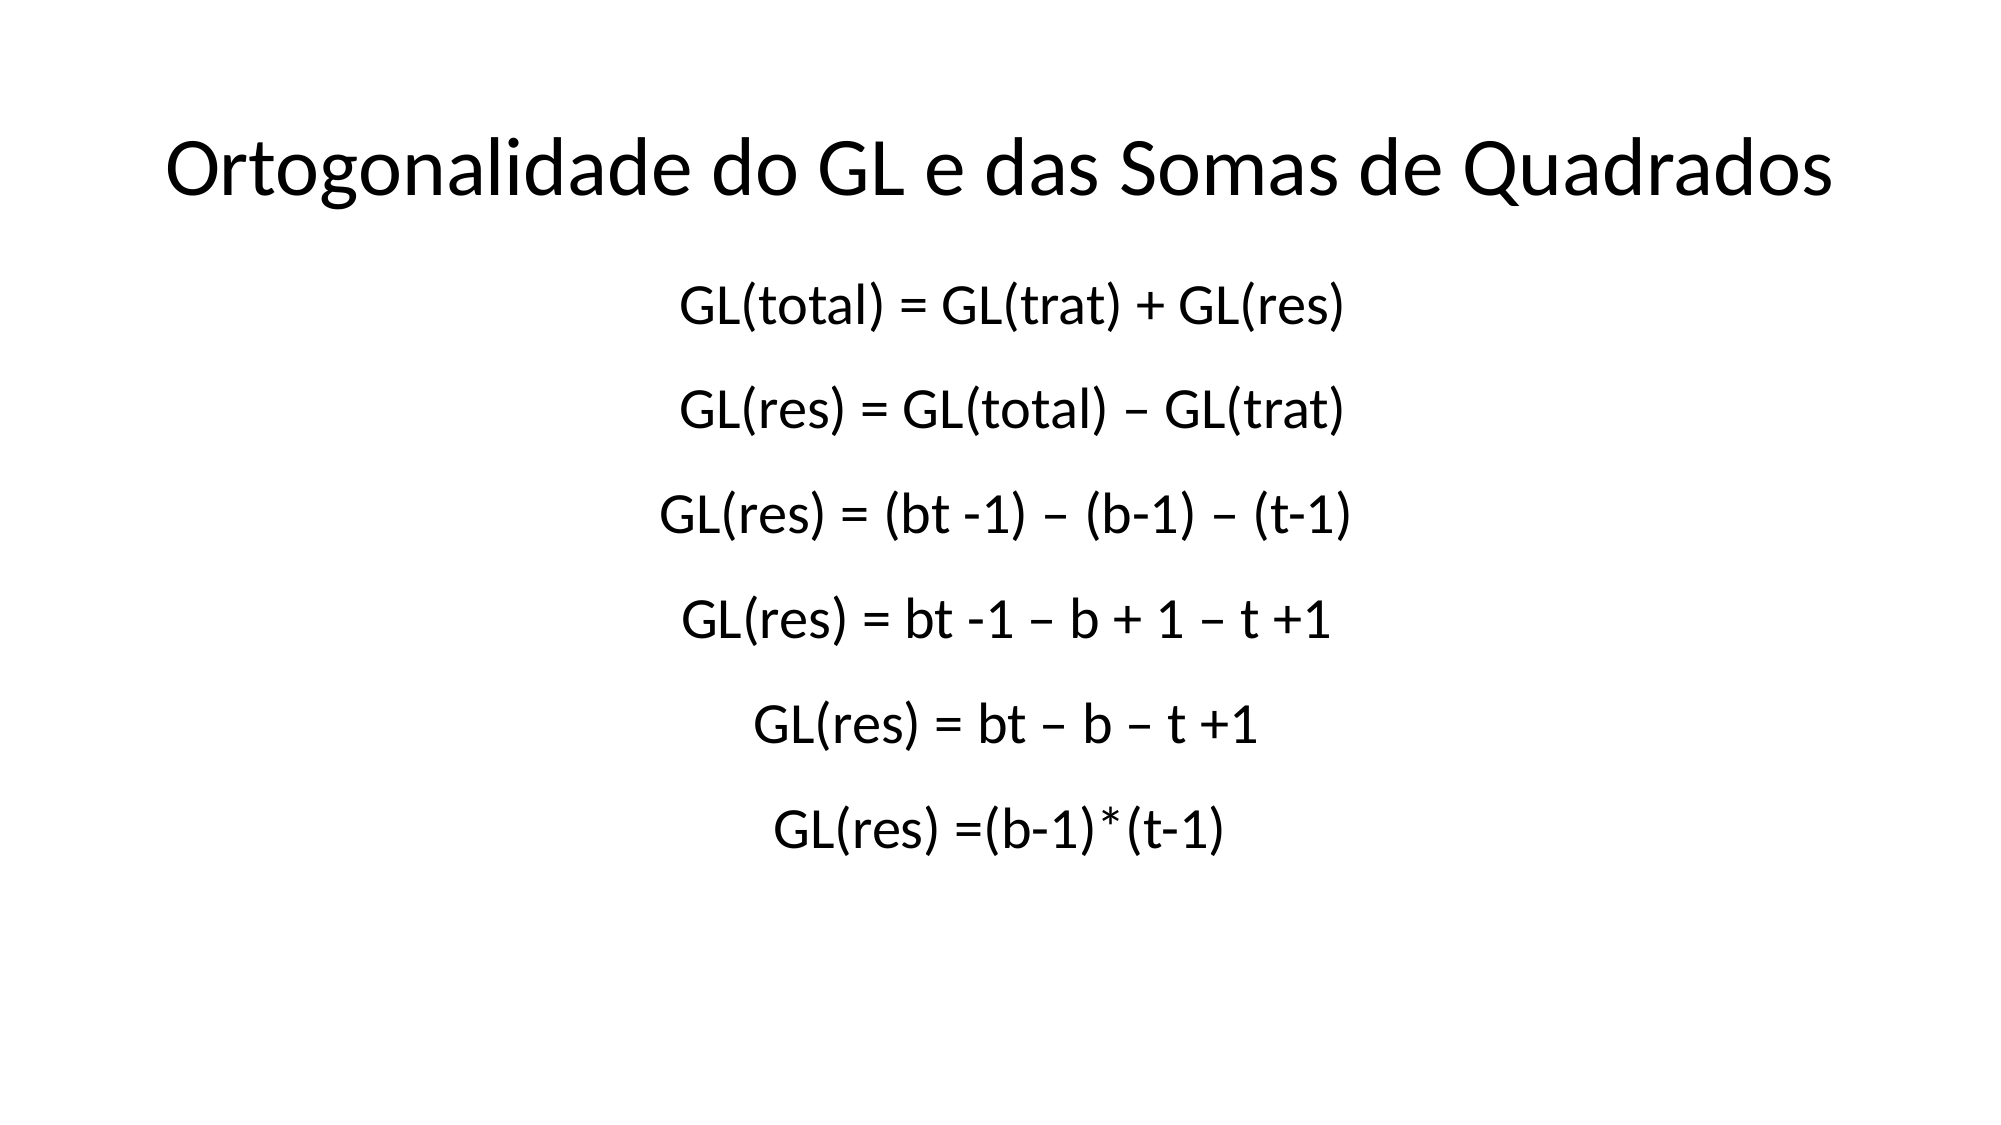

# Ortogonalidade do GL e das Somas de Quadrados
GL(total) = GL(trat) + GL(res)
GL(res) = GL(total) – GL(trat)
GL(res) = (bt -1) – (b-1) – (t-1)
GL(res) = bt -1 – b + 1 – t +1
GL(res) = bt – b – t +1
GL(res) =(b-1)*(t-1)